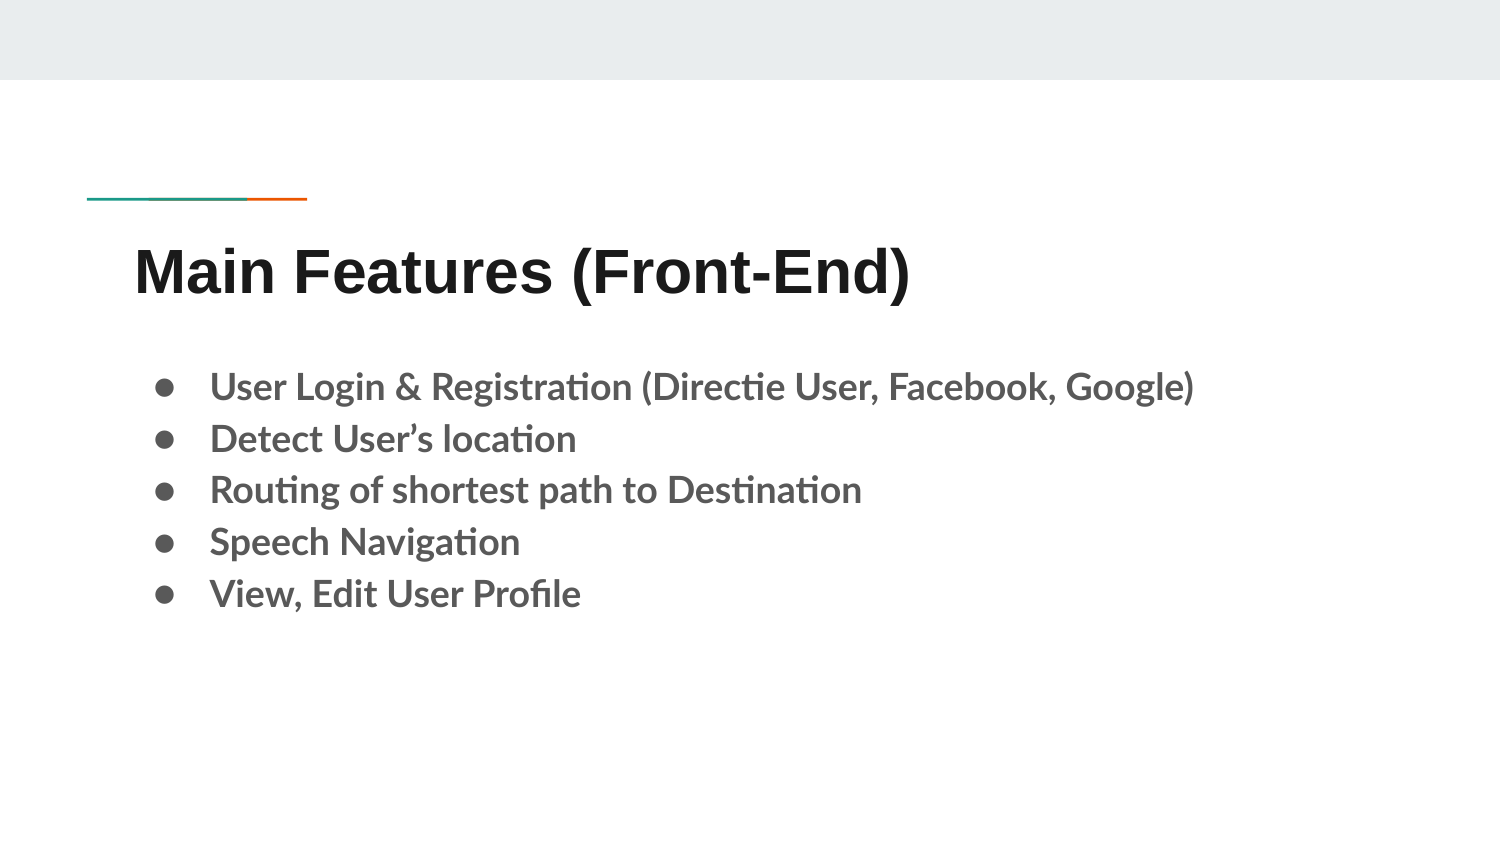

# Main Features (Front-End)
User Login & Registration (Directie User, Facebook, Google)
Detect User’s location
Routing of shortest path to Destination
Speech Navigation
View, Edit User Profile